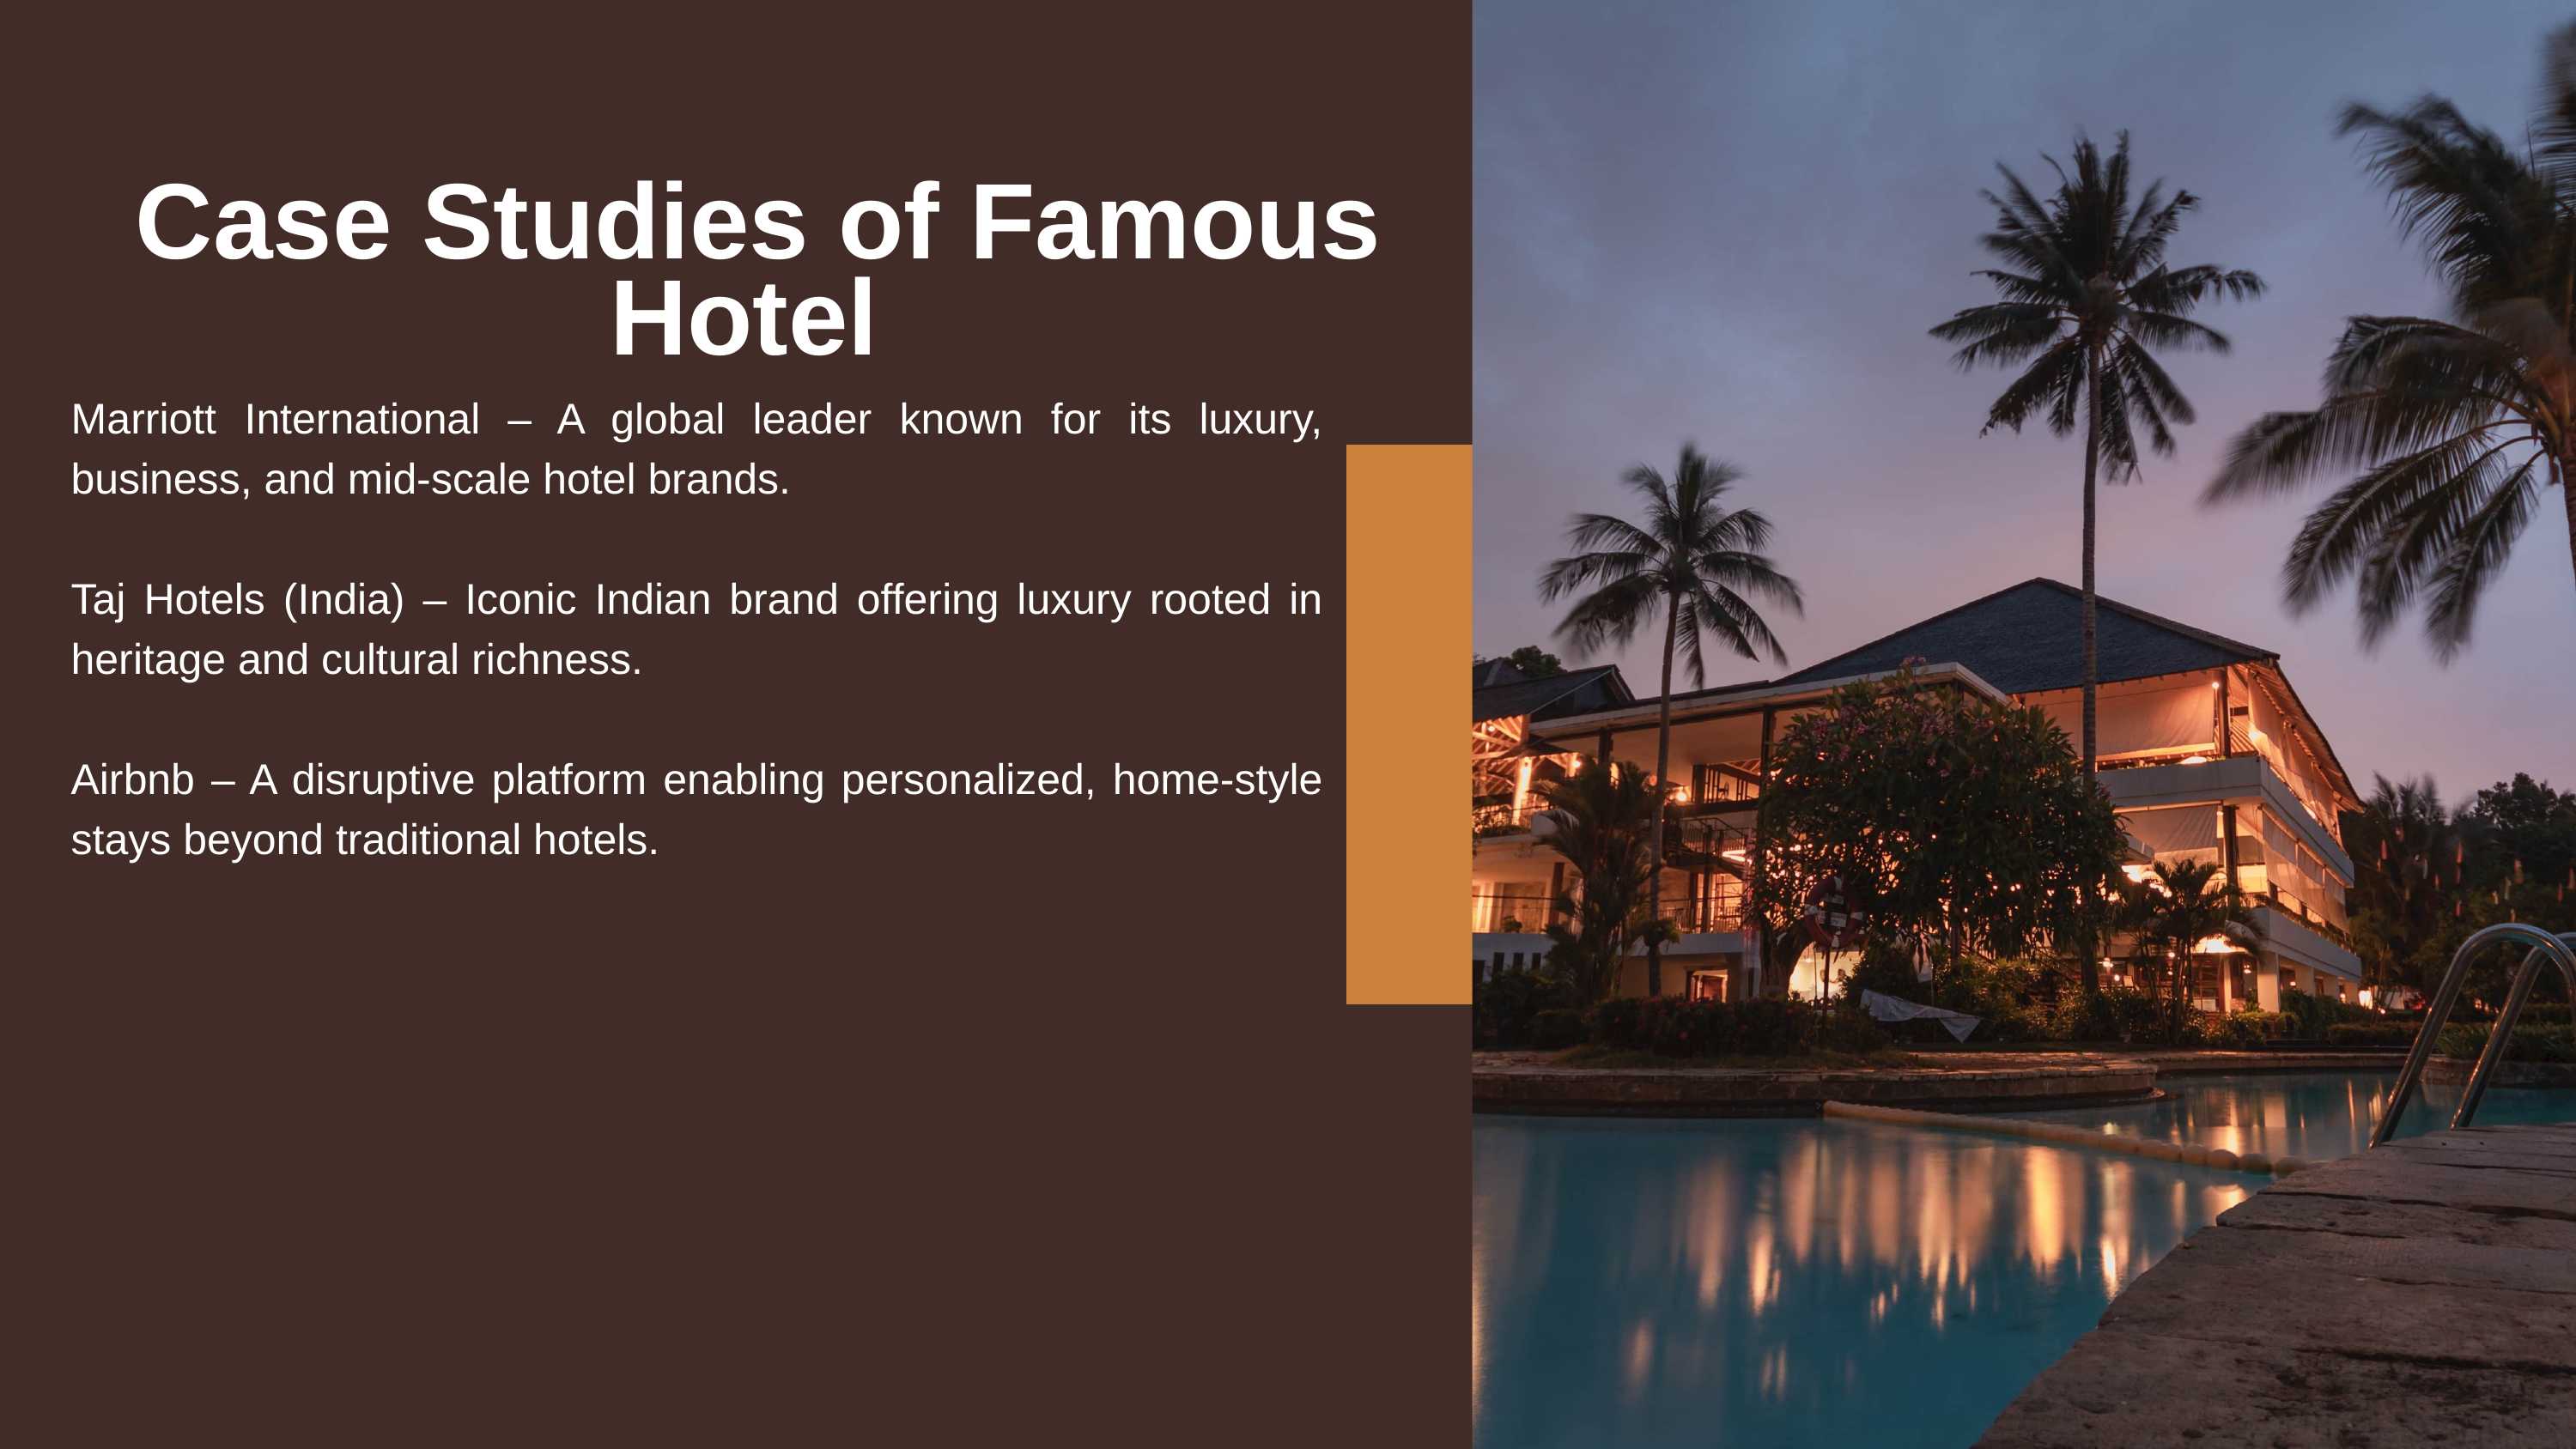

Case Studies of Famous Hotel
Marriott International – A global leader known for its luxury, business, and mid-scale hotel brands.

Taj Hotels (India) – Iconic Indian brand offering luxury rooted in heritage and cultural richness.

Airbnb – A disruptive platform enabling personalized, home-style stays beyond traditional hotels.